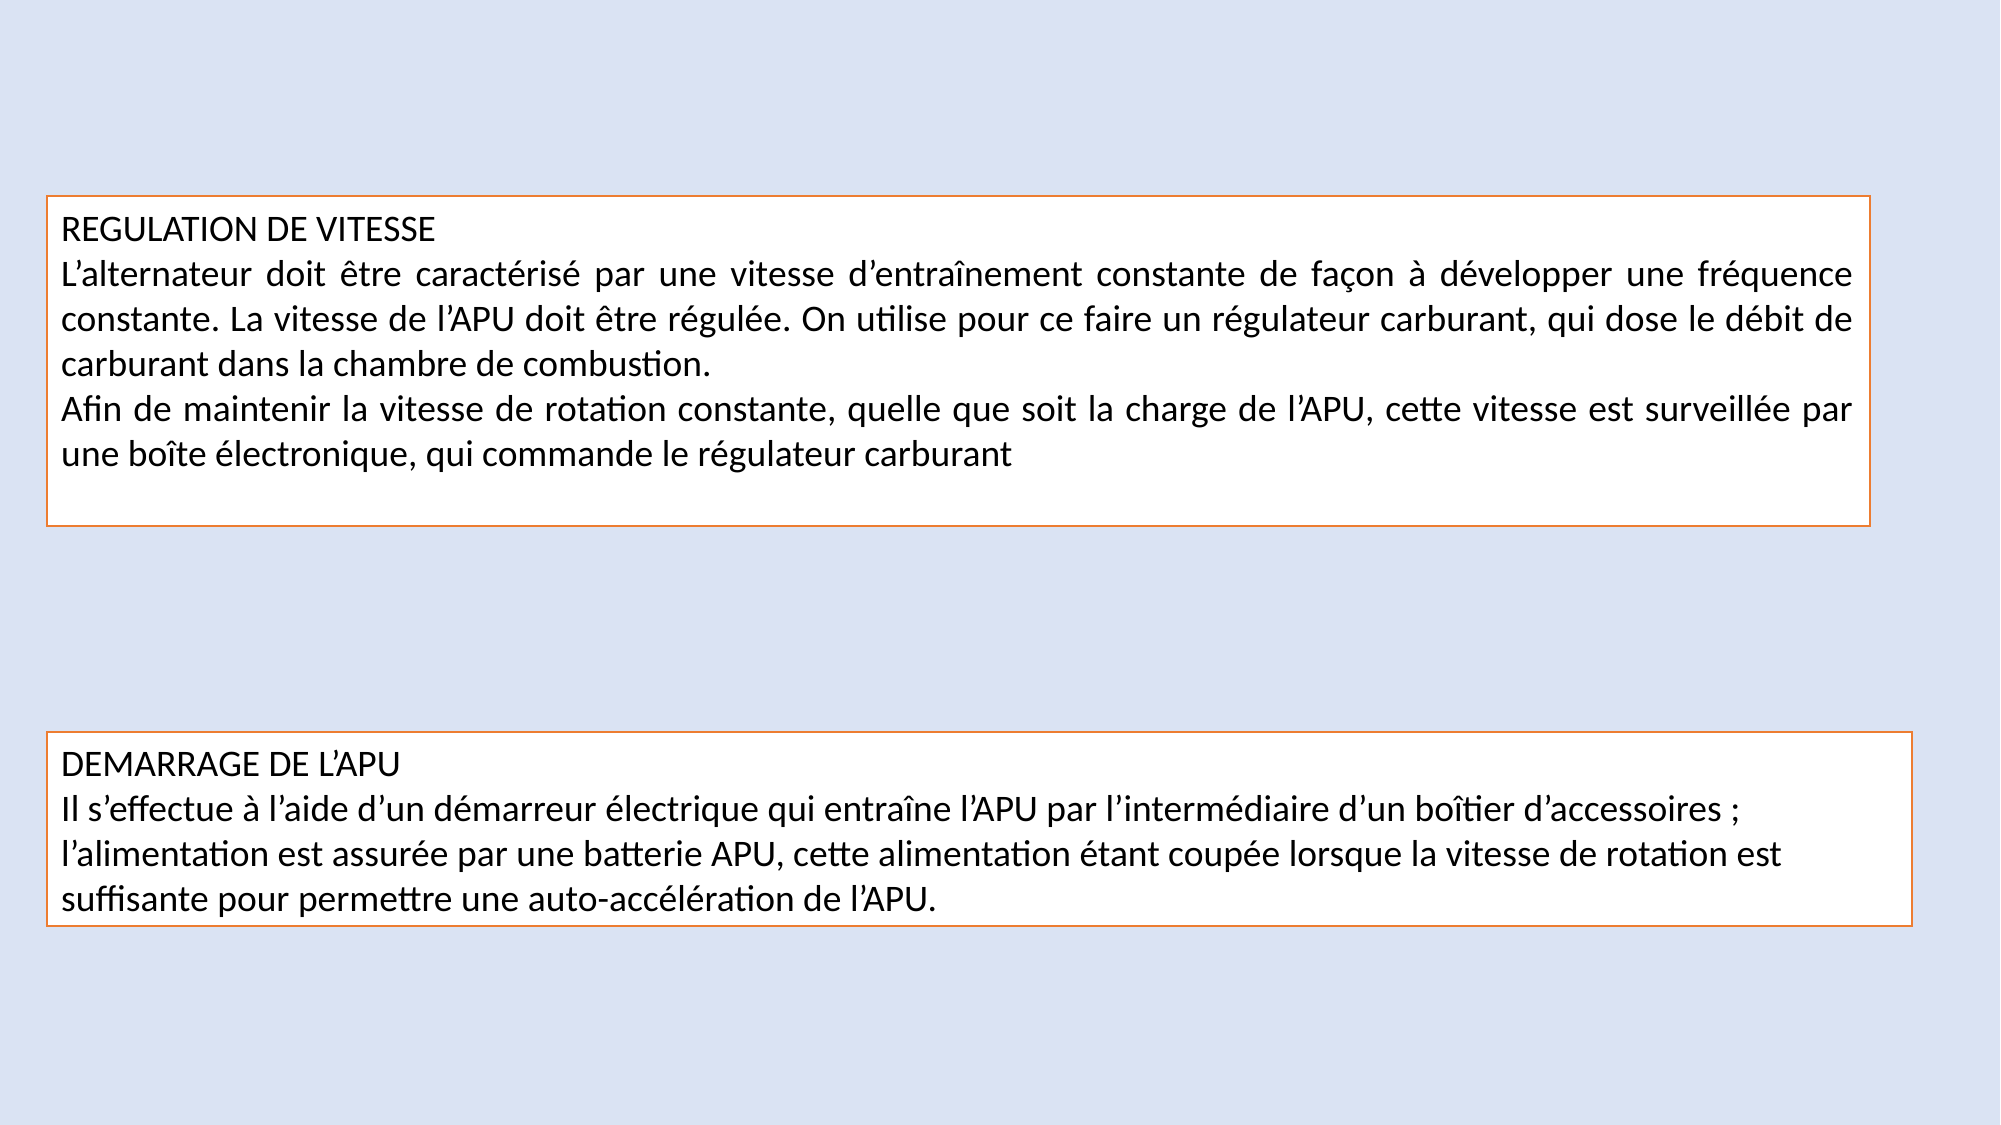

REGULATION DE VITESSE
L’alternateur doit être caractérisé par une vitesse d’entraînement constante de façon à développer une fréquence constante. La vitesse de l’APU doit être régulée. On utilise pour ce faire un régulateur carburant, qui dose le débit de carburant dans la chambre de combustion.
Afin de maintenir la vitesse de rotation constante, quelle que soit la charge de l’APU, cette vitesse est surveillée par une boîte électronique, qui commande le régulateur carburant

DEMARRAGE DE L’APU
Il s’effectue à l’aide d’un démarreur électrique qui entraîne l’APU par l’intermédiaire d’un boîtier d’accessoires ; l’alimentation est assurée par une batterie APU, cette alimentation étant coupée lorsque la vitesse de rotation est suffisante pour permettre une auto-accélération de l’APU.